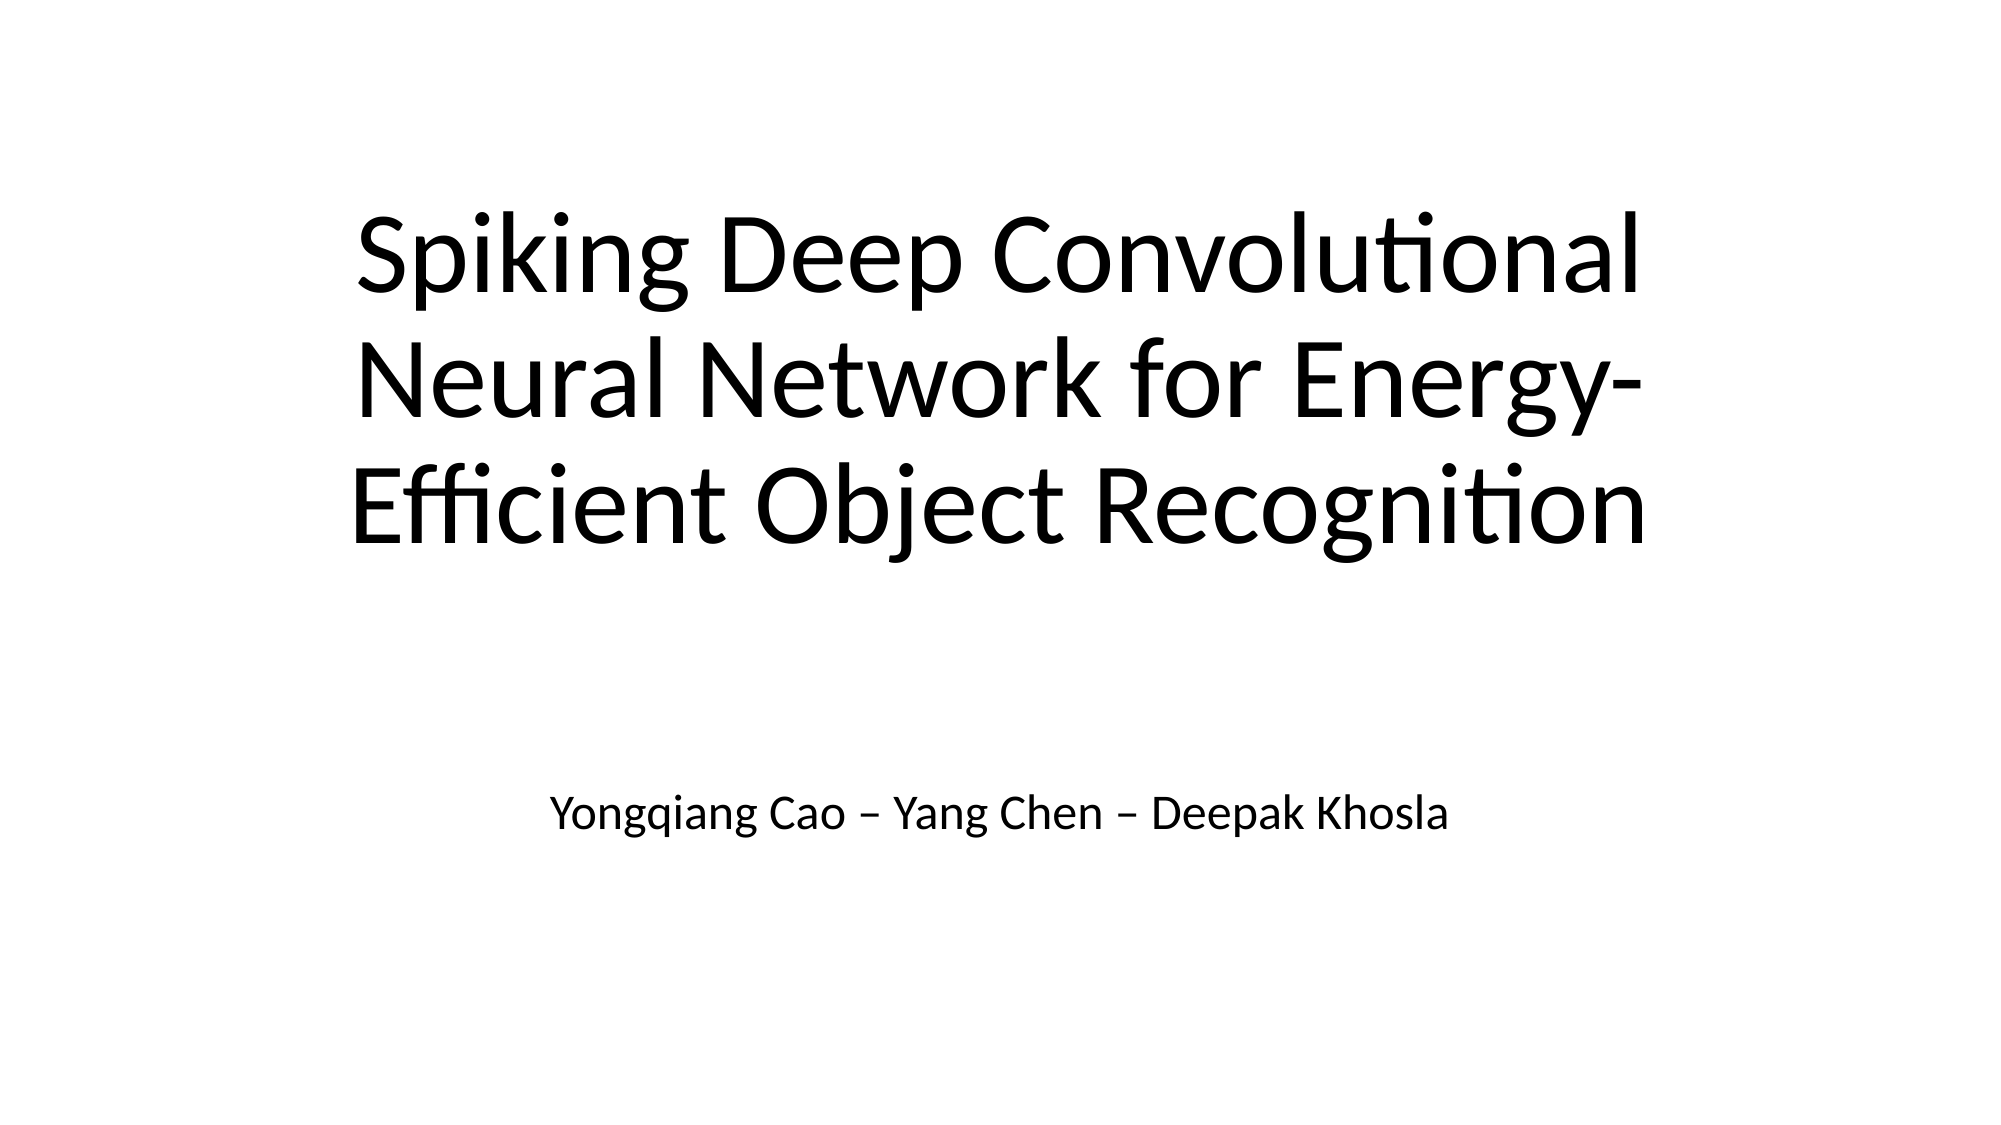

# Spiking Deep Convolutional Neural Network for Energy-Efficient Object Recognition
Yongqiang Cao – Yang Chen – Deepak Khosla